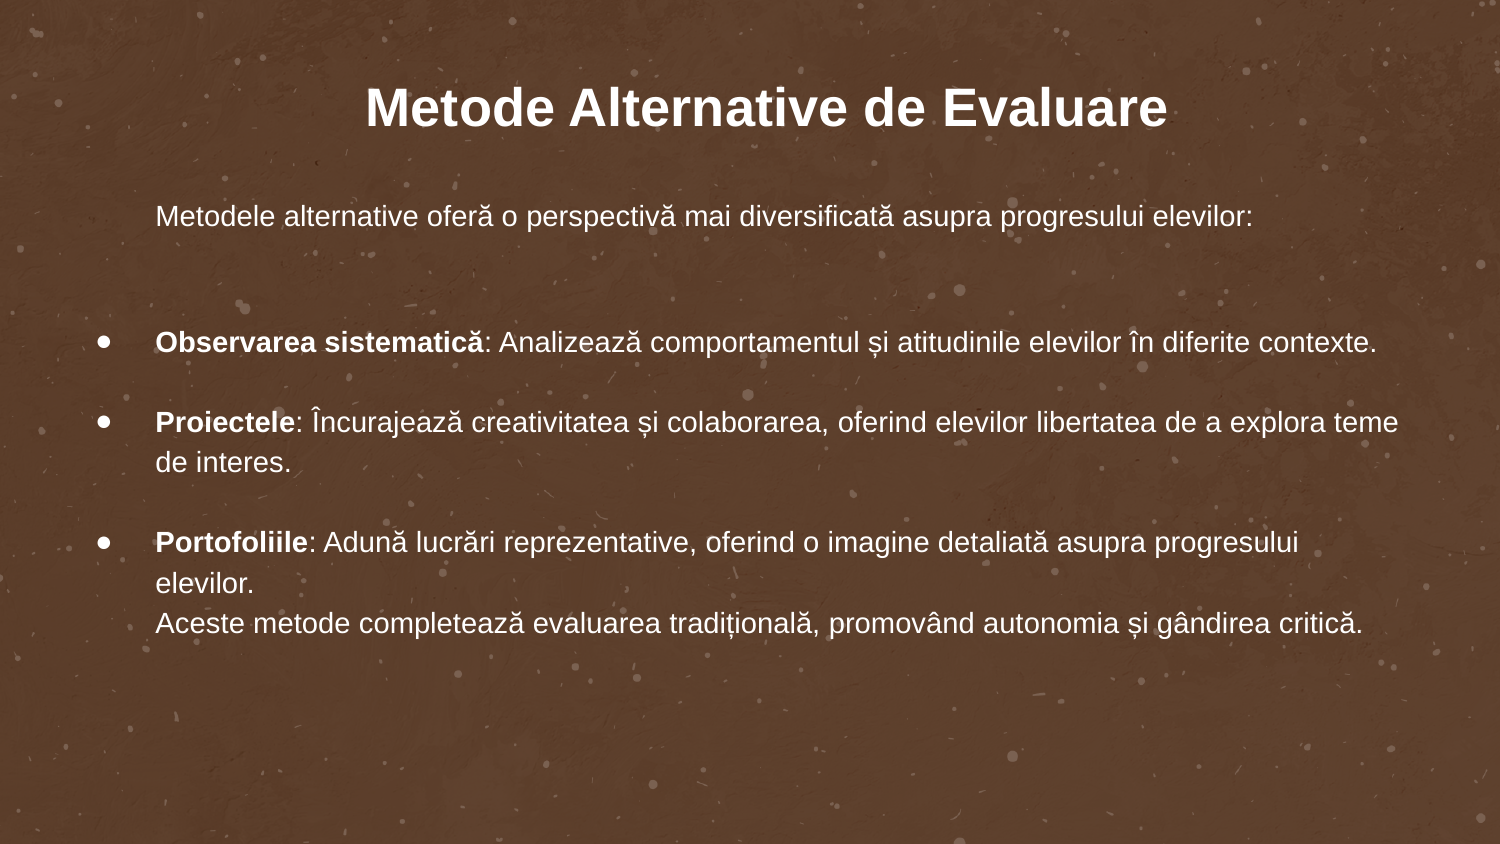

# Metode Alternative de Evaluare

Metodele alternative oferă o perspectivă mai diversificată asupra progresului elevilor:

Observarea sistematică: Analizează comportamentul și atitudinile elevilor în diferite contexte.

Proiectele: Încurajează creativitatea și colaborarea, oferind elevilor libertatea de a explora teme de interes.

Portofoliile: Adună lucrări reprezentative, oferind o imagine detaliată asupra progresului elevilor.
Aceste metode completează evaluarea tradițională, promovând autonomia și gândirea critică.